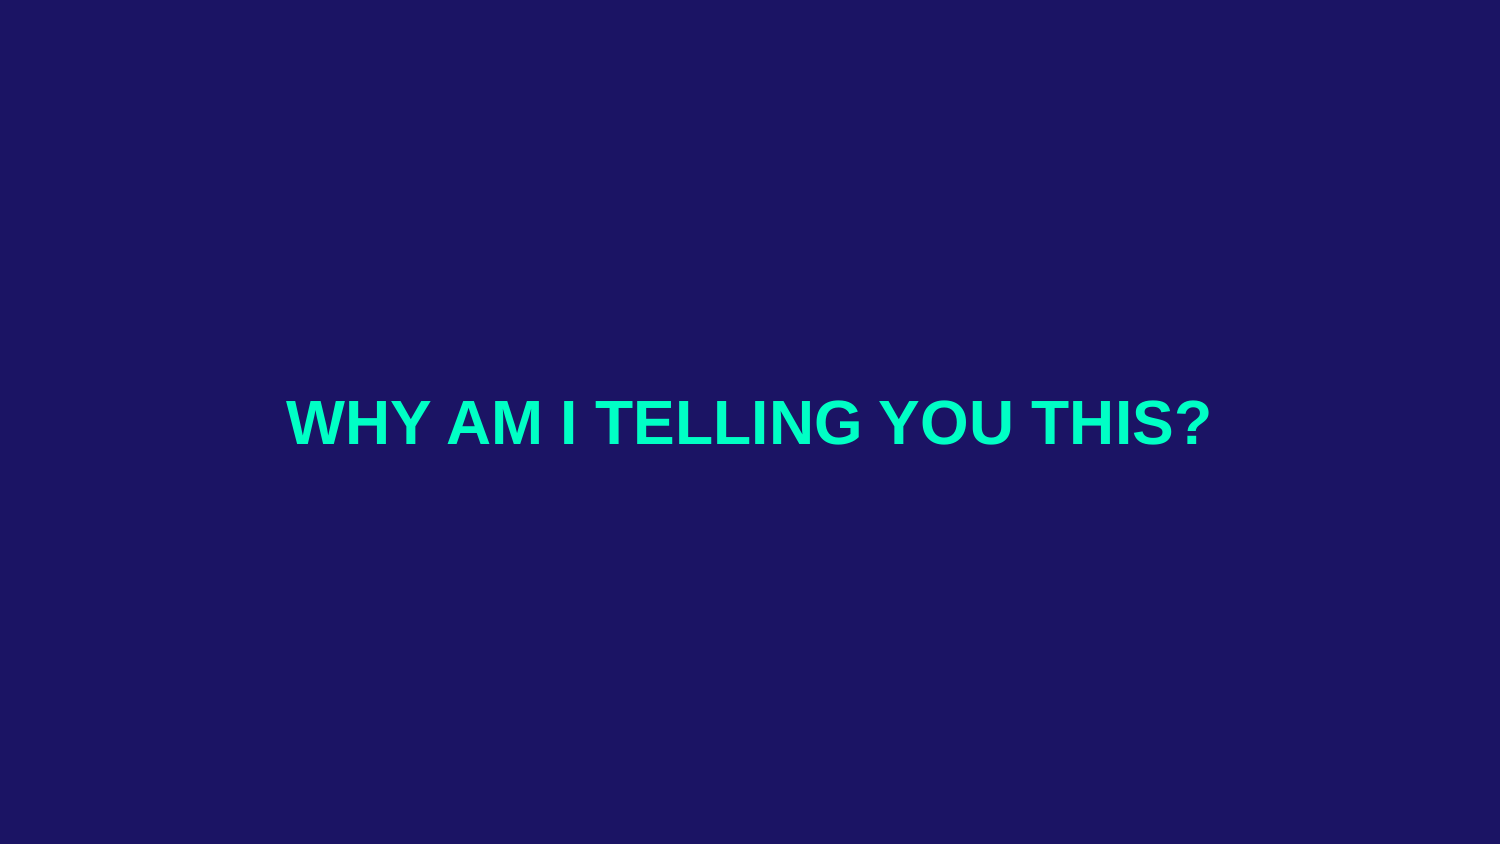

# WHY AM I TELLING YOU THIS?